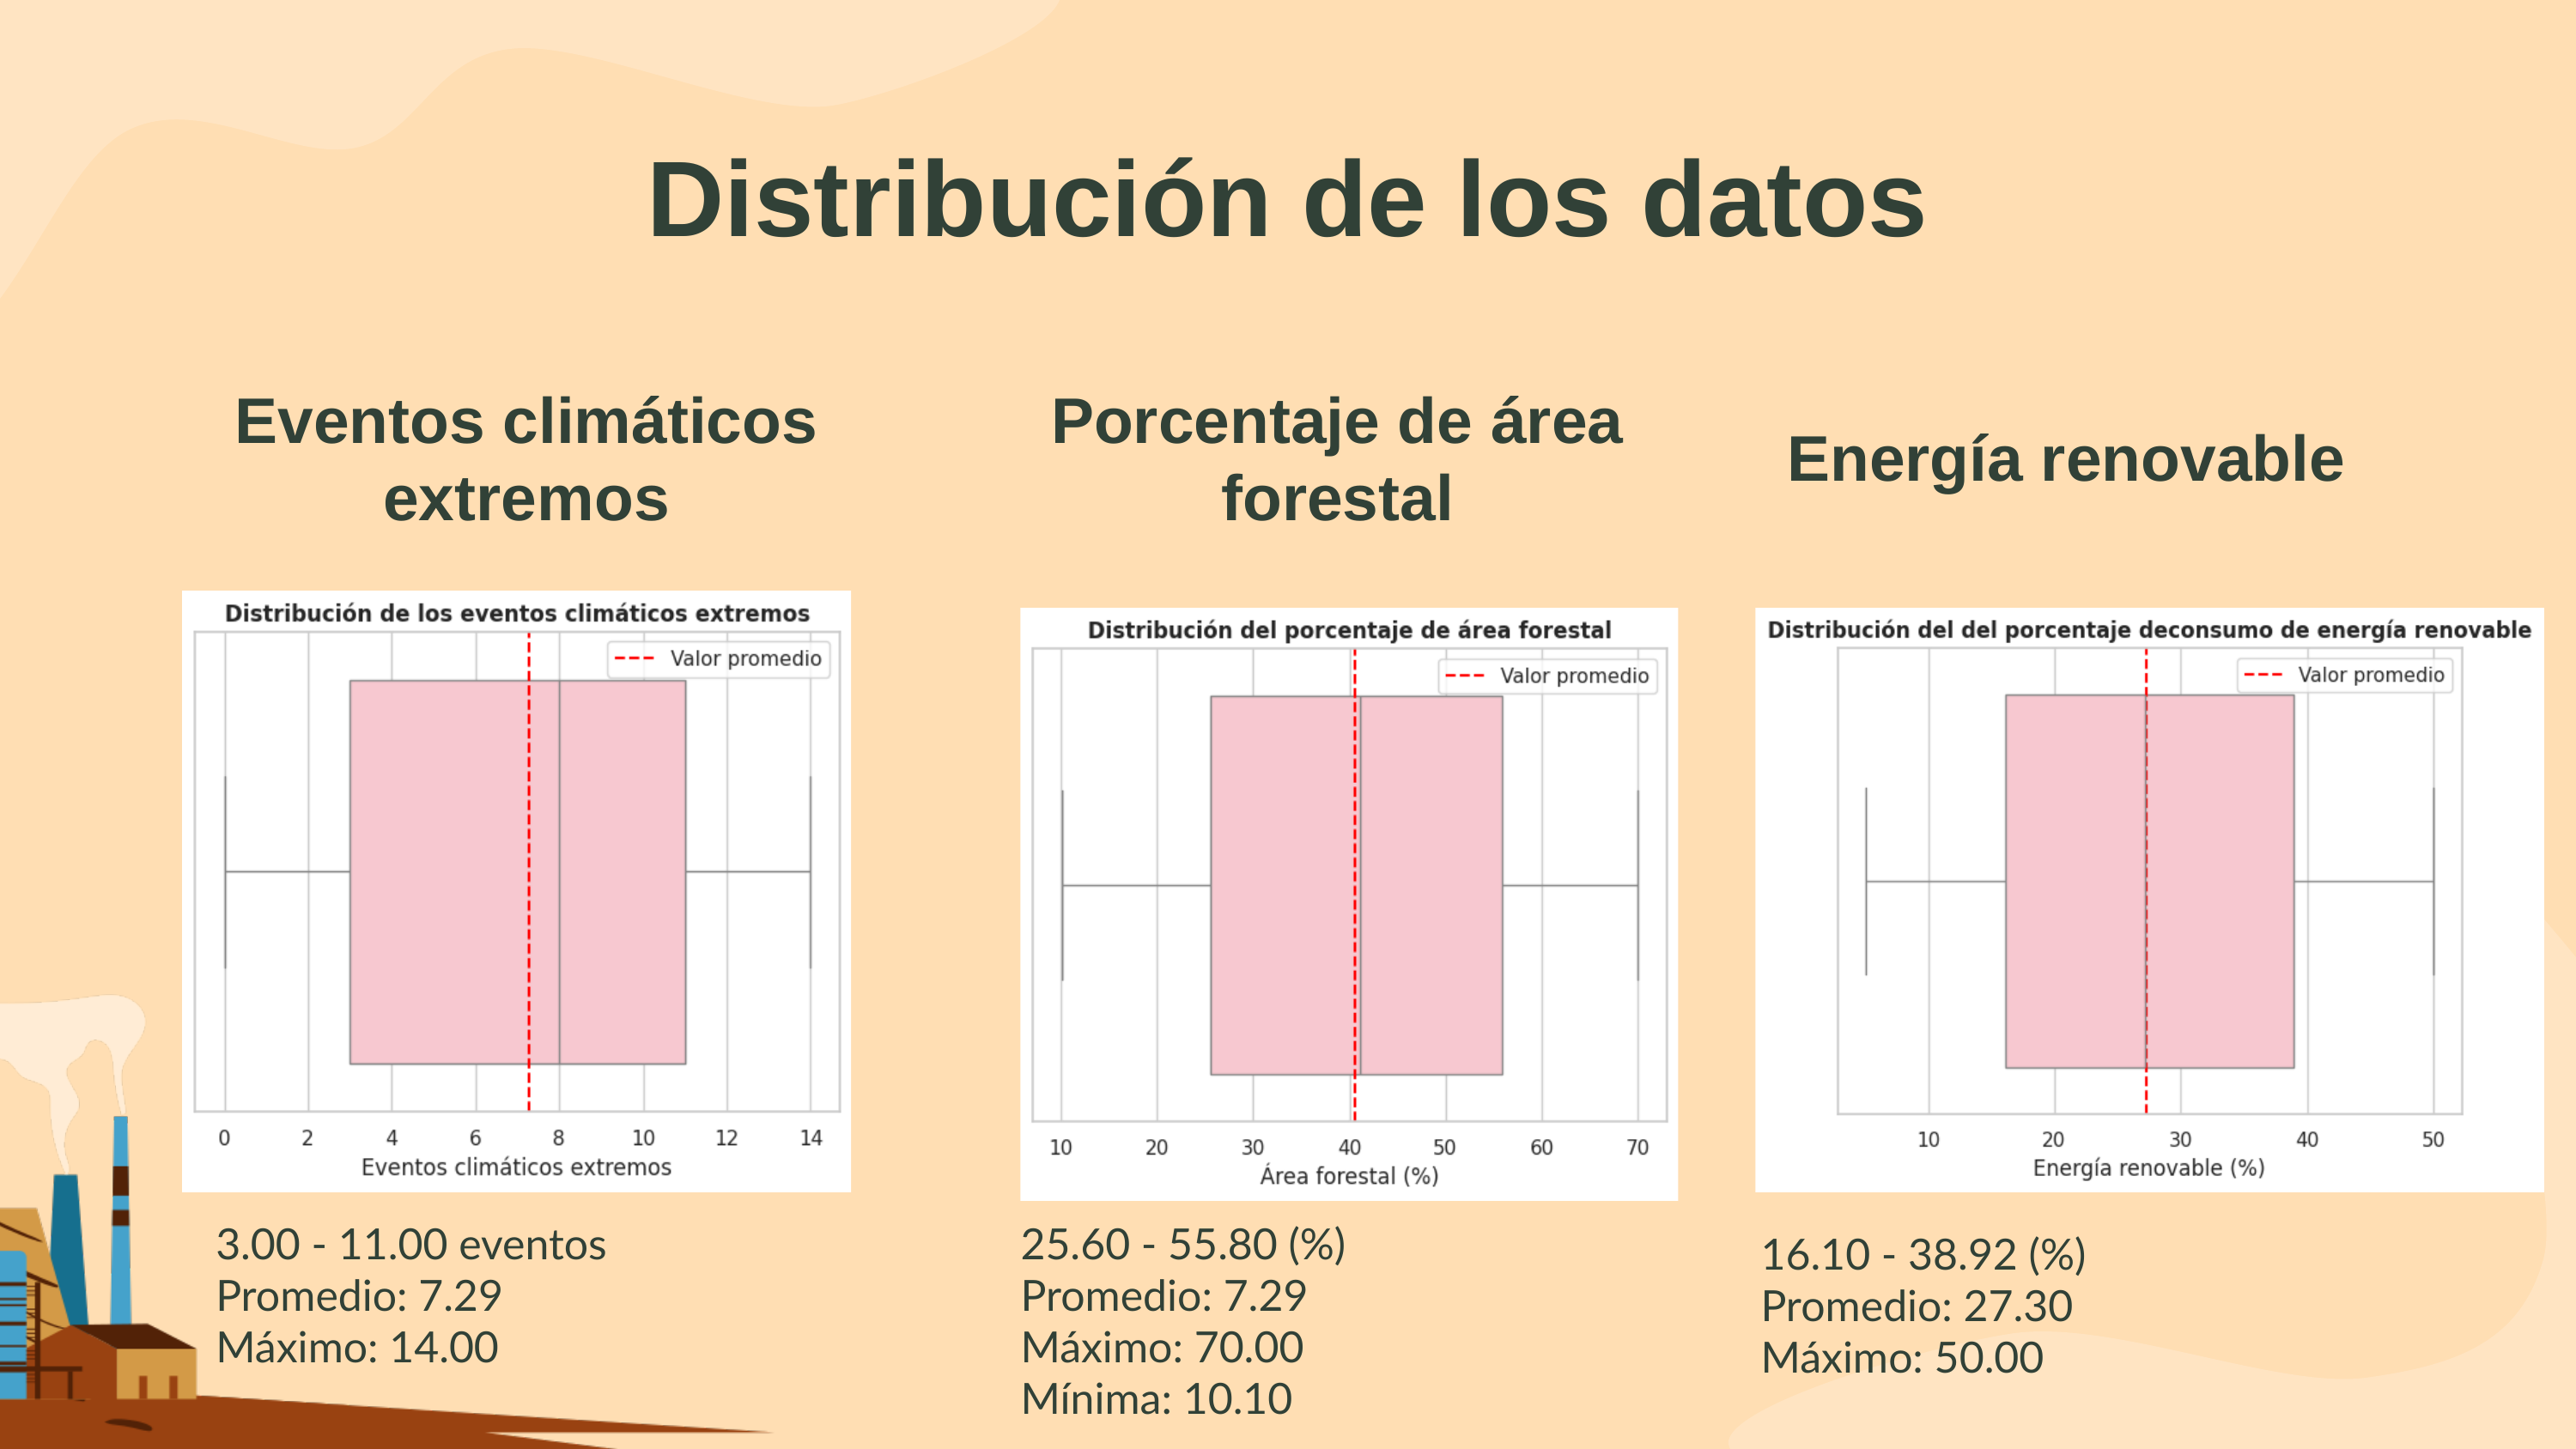

Distribución de los datos
Eventos climáticos extremos
Porcentaje de área forestal
Energía renovable

3.00 - 11.00 eventos
Promedio: 7.29
Máximo: 14.00
25.60 - 55.80 (%)
Promedio: 7.29
Máximo: 70.00
Mínima: 10.10
16.10 - 38.92 (%)
Promedio: 27.30
Máximo: 50.00